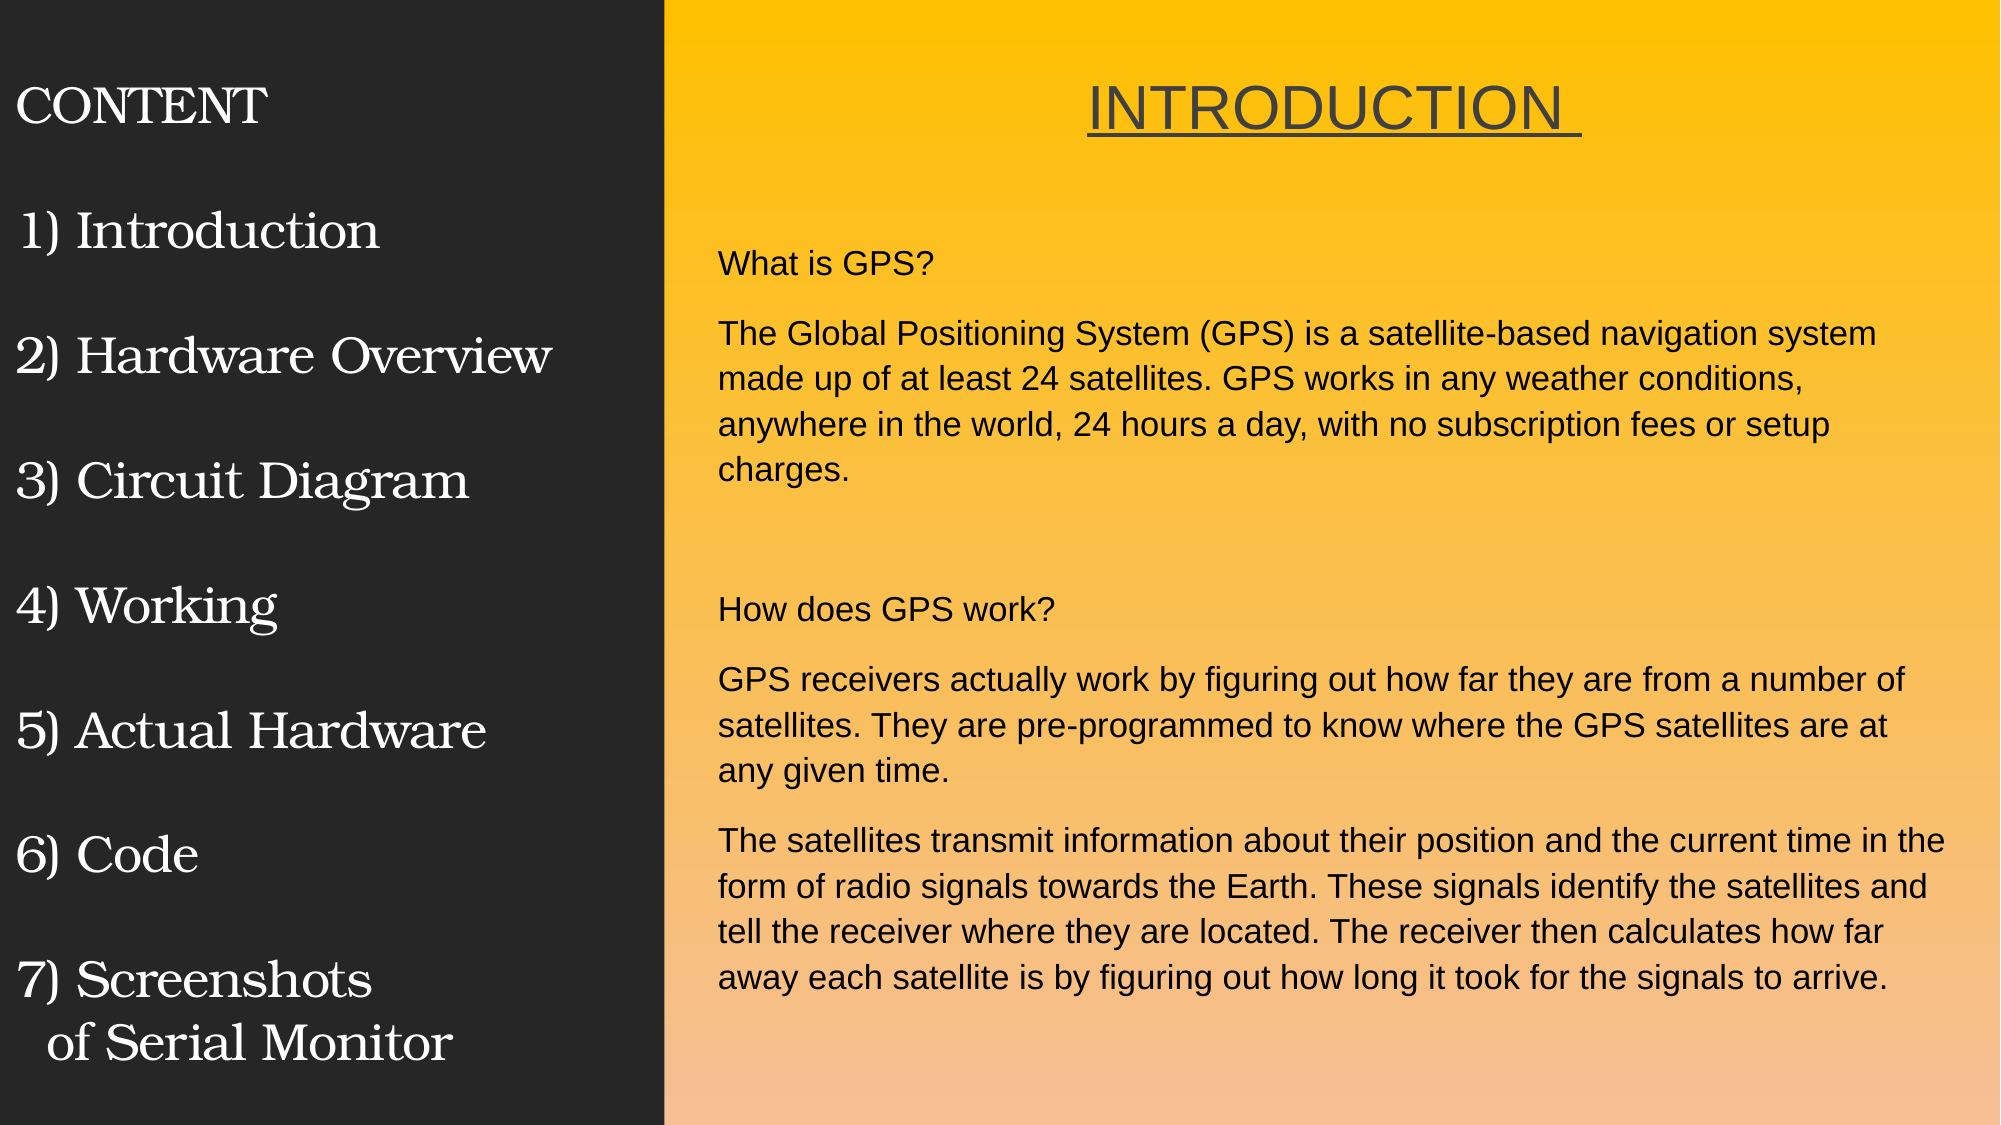

INTRODUCTION

What is GPS?
The Global Positioning System (GPS) is a satellite-based navigation system made up of at least 24 satellites. GPS works in any weather conditions, anywhere in the world, 24 hours a day, with no subscription fees or setup charges.

How does GPS work?
GPS receivers actually work by figuring out how far they are from a number of satellites. They are pre-programmed to know where the GPS satellites are at any given time.
The satellites transmit information about their position and the current time in the form of radio signals towards the Earth. These signals identify the satellites and tell the receiver where they are located. The receiver then calculates how far away each satellite is by figuring out how long it took for the signals to arrive.

# CONTENT 1) Introduction 2) Hardware Overview 3) Circuit Diagram 4) Working 5) Actual Hardware 6) Code 7) Screenshots of Serial Monitor